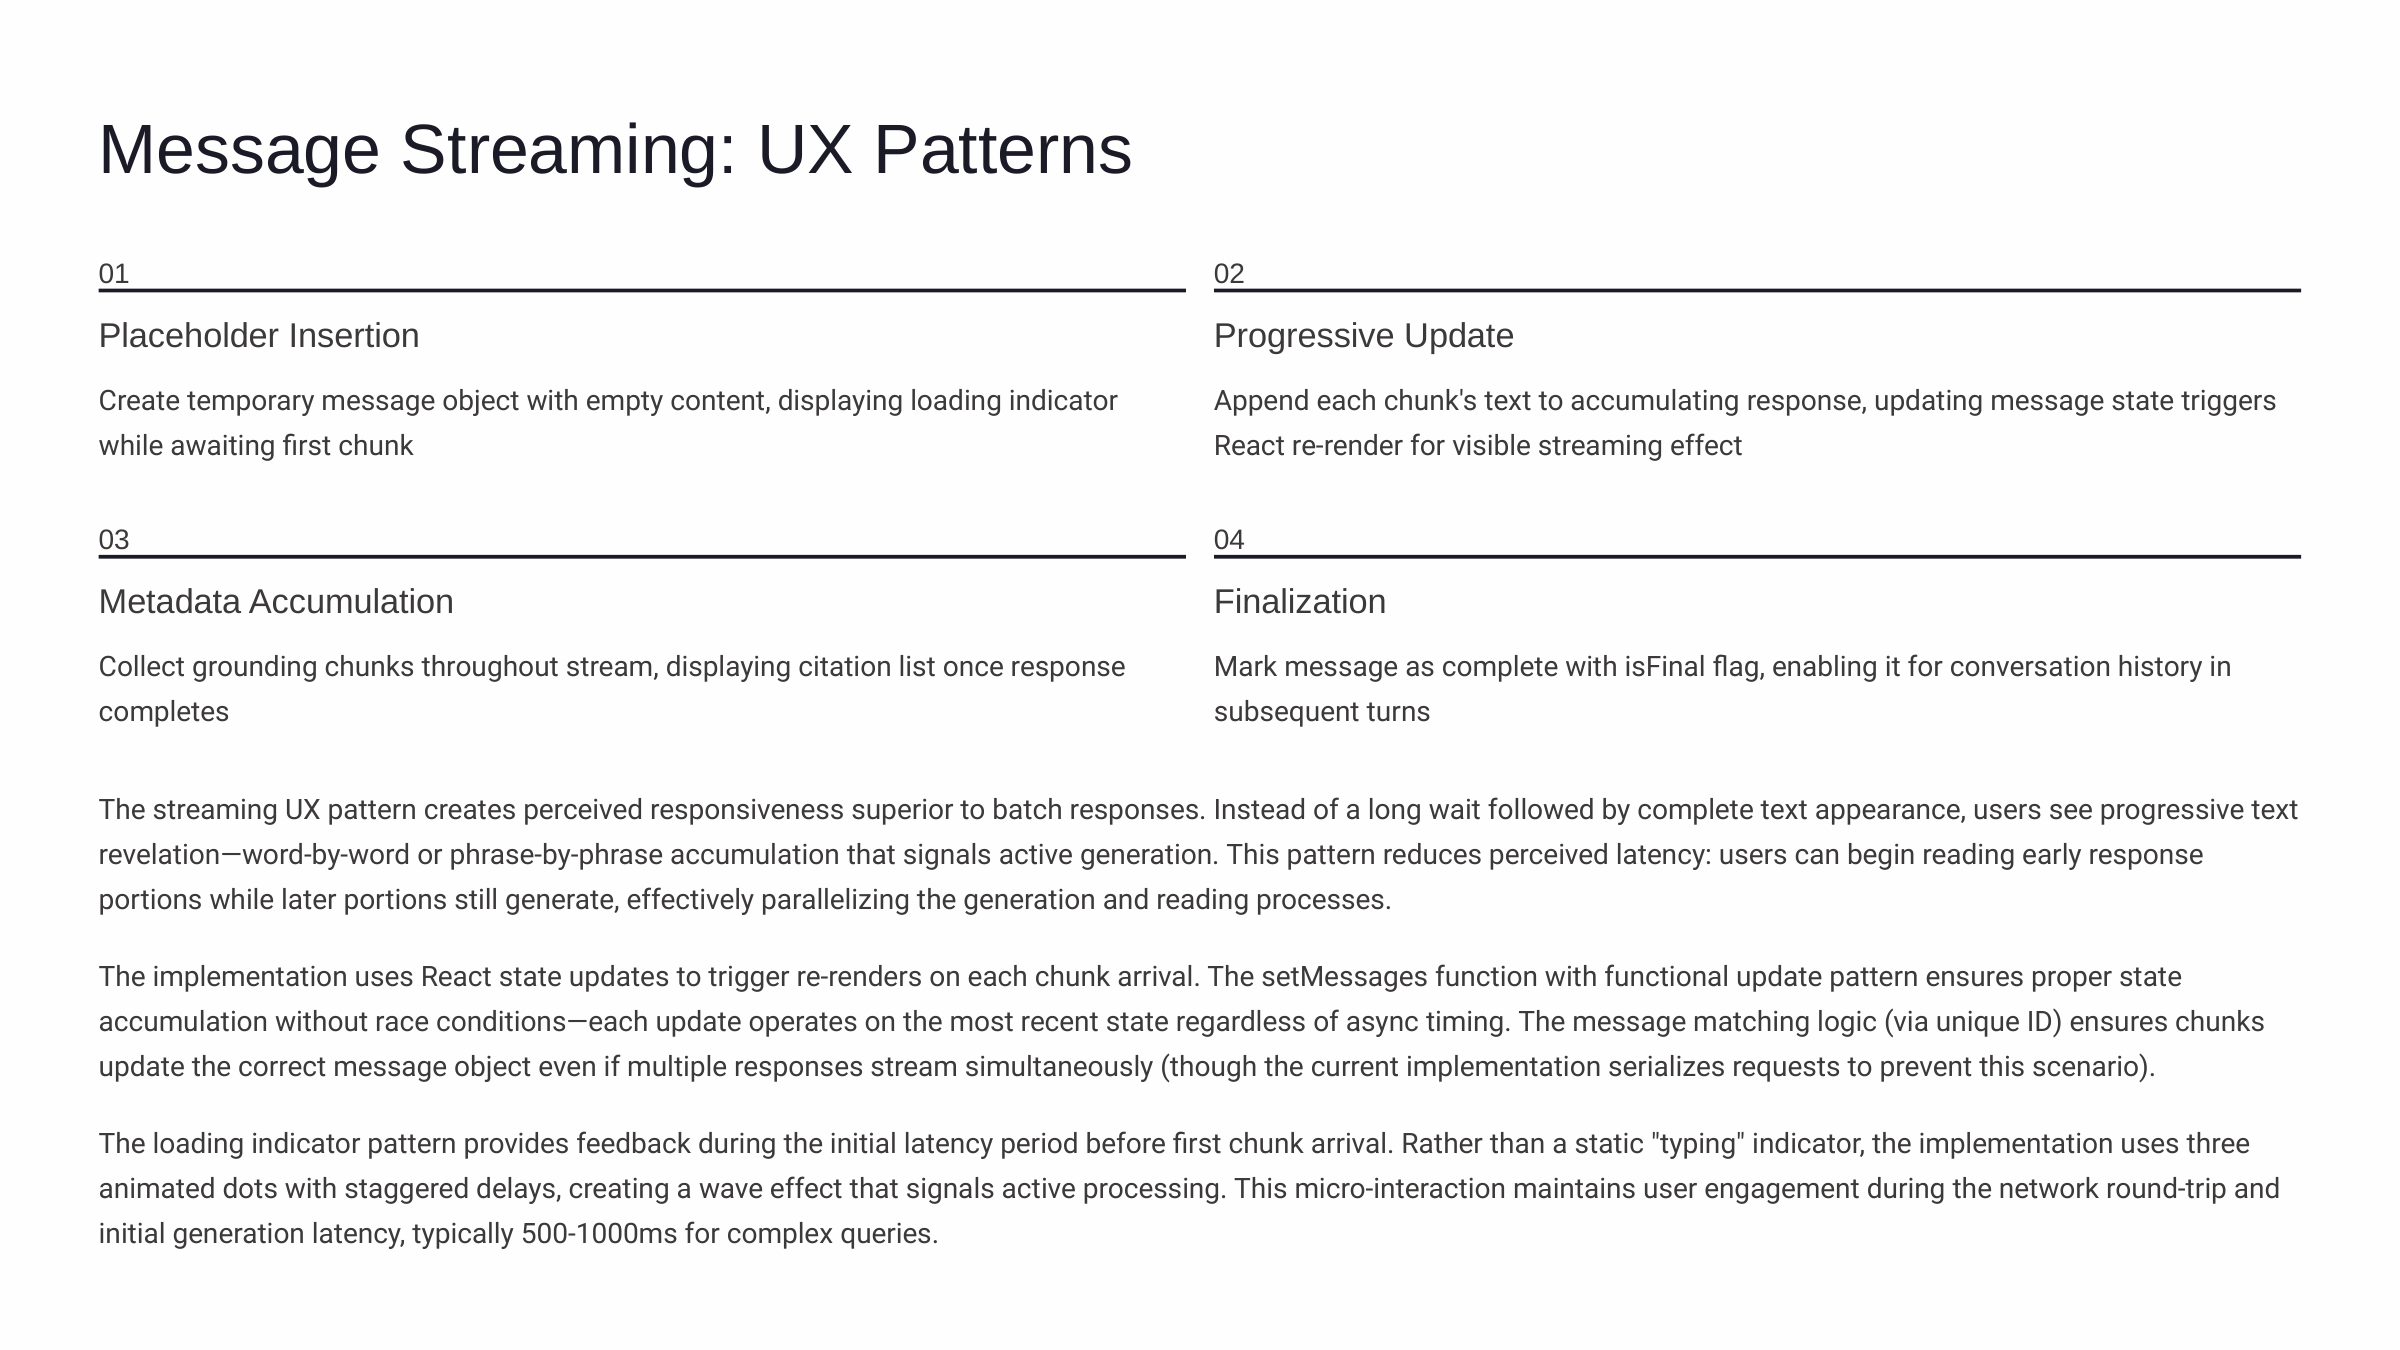

Message Streaming: UX Patterns
01
02

Placeholder Insertion
Progressive Update
Create temporary message object with empty content, displaying loading indicator while awaiting first chunk
Append each chunk's text to accumulating response, updating message state triggers React re-render for visible streaming effect
03
04

Metadata Accumulation
Finalization
Collect grounding chunks throughout stream, displaying citation list once response completes
Mark message as complete with isFinal flag, enabling it for conversation history in subsequent turns
The streaming UX pattern creates perceived responsiveness superior to batch responses. Instead of a long wait followed by complete text appearance, users see progressive text revelation—word-by-word or phrase-by-phrase accumulation that signals active generation. This pattern reduces perceived latency: users can begin reading early response portions while later portions still generate, effectively parallelizing the generation and reading processes.
The implementation uses React state updates to trigger re-renders on each chunk arrival. The setMessages function with functional update pattern ensures proper state accumulation without race conditions—each update operates on the most recent state regardless of async timing. The message matching logic (via unique ID) ensures chunks update the correct message object even if multiple responses stream simultaneously (though the current implementation serializes requests to prevent this scenario).
The loading indicator pattern provides feedback during the initial latency period before first chunk arrival. Rather than a static "typing" indicator, the implementation uses three animated dots with staggered delays, creating a wave effect that signals active processing. This micro-interaction maintains user engagement during the network round-trip and initial generation latency, typically 500-1000ms for complex queries.